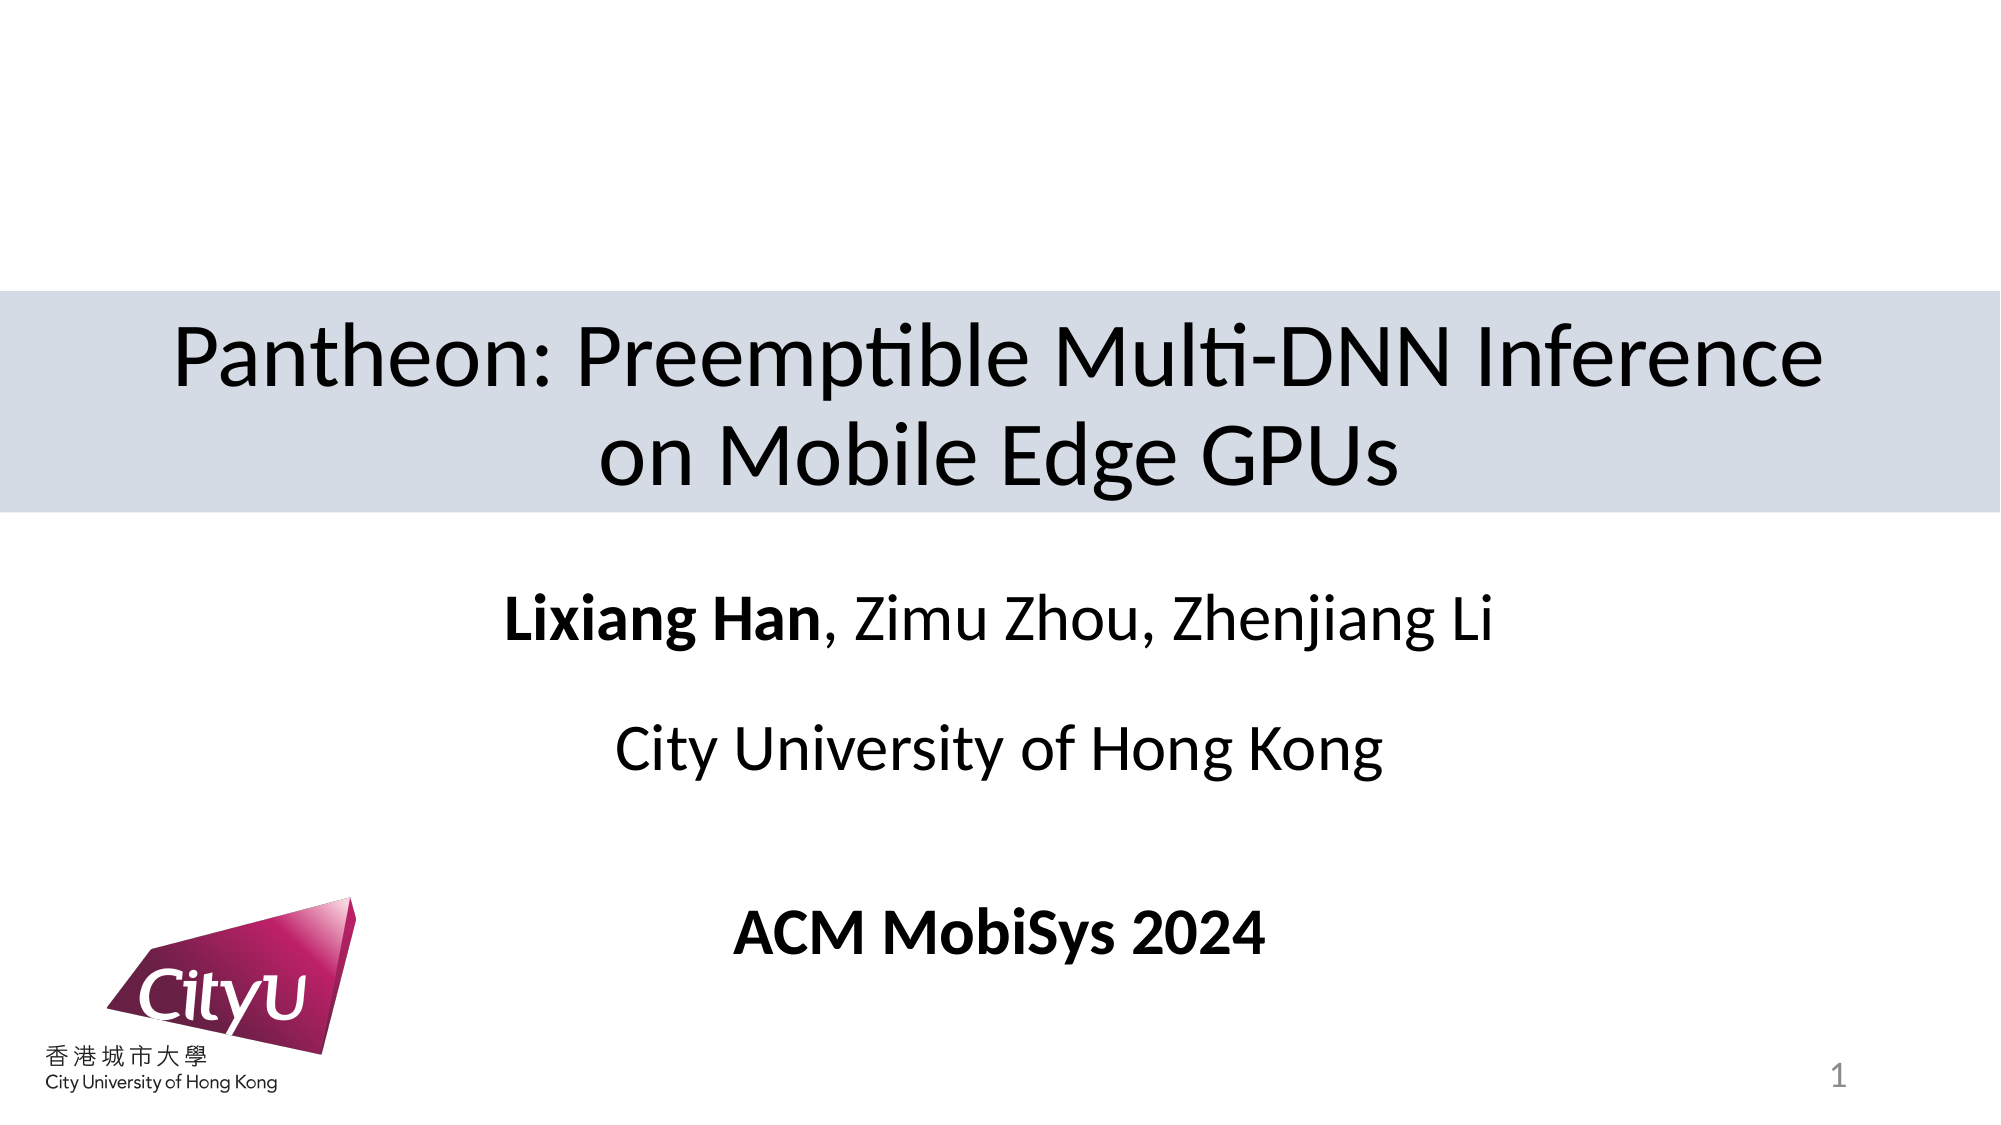

# Pantheon: Preemptible Multi-DNN Inference on Mobile Edge GPUs

Lixiang Han, Zimu Zhou, Zhenjiang Li
City University of Hong Kong

ACM MobiSys 2024
1